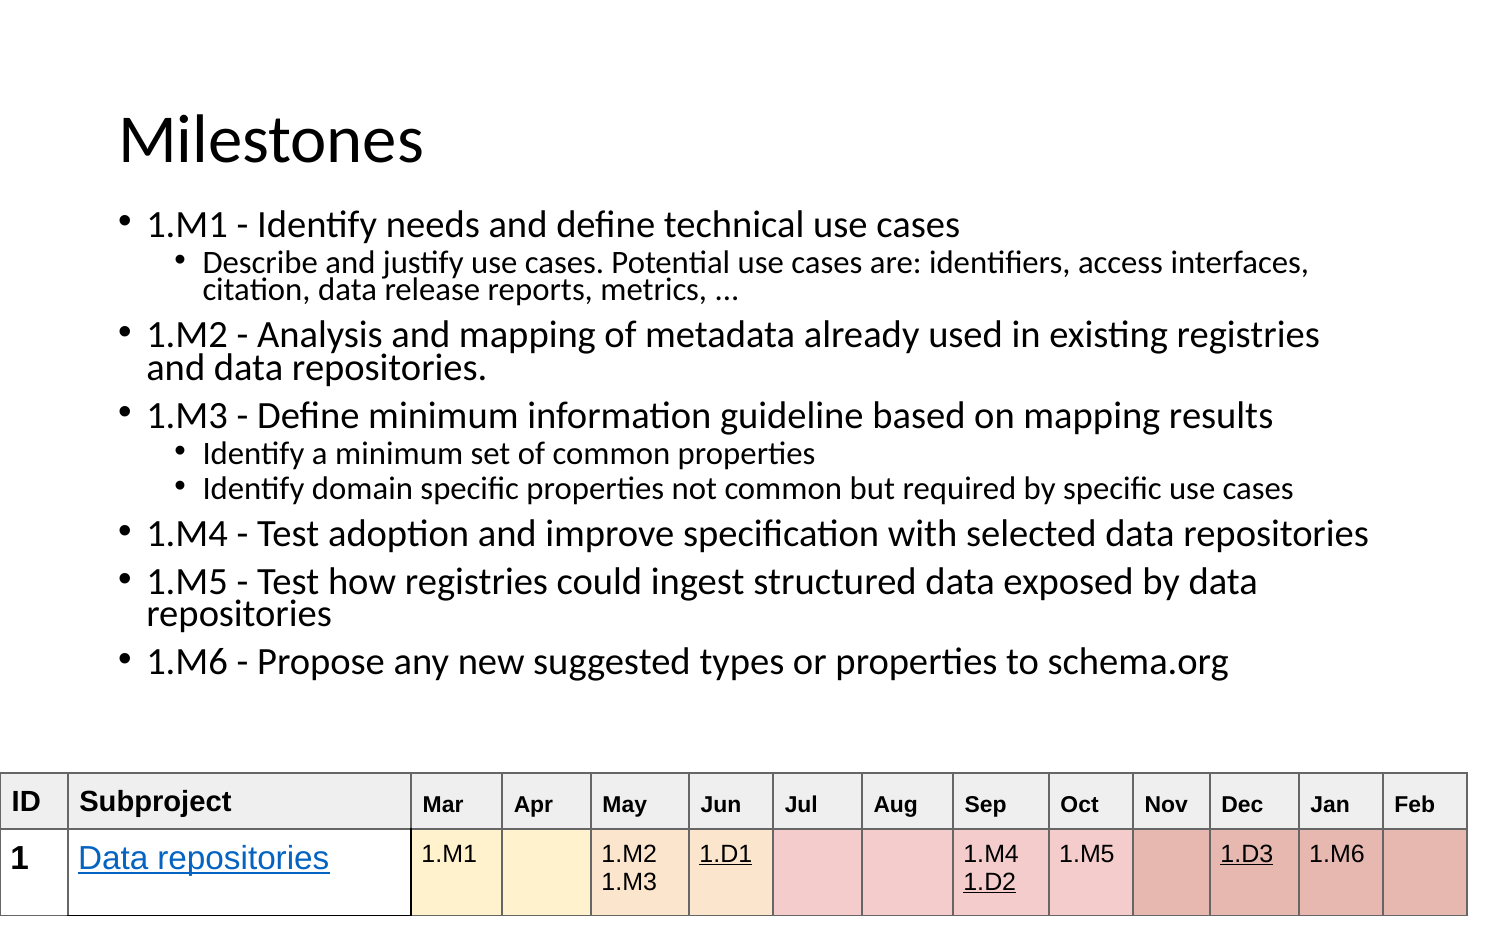

# Milestones
1.M1 - Identify needs and define technical use cases
Describe and justify use cases. Potential use cases are: identifiers, access interfaces, citation, data release reports, metrics, ...
1.M2 - Analysis and mapping of metadata already used in existing registries and data repositories.
1.M3 - Define minimum information guideline based on mapping results
Identify a minimum set of common properties
Identify domain specific properties not common but required by specific use cases
1.M4 - Test adoption and improve specification with selected data repositories
1.M5 - Test how registries could ingest structured data exposed by data repositories
1.M6 - Propose any new suggested types or properties to schema.org
| ID | Subproject | Mar | Apr | May | Jun | Jul | Aug | Sep | Oct | Nov | Dec | Jan | Feb |
| --- | --- | --- | --- | --- | --- | --- | --- | --- | --- | --- | --- | --- | --- |
| 1 | Data repositories | 1.M1 |  | 1.M2 1.M3 | 1.D1 |  |  | 1.M4 1.D2 | 1.M5 |  | 1.D3 | 1.M6 |  |